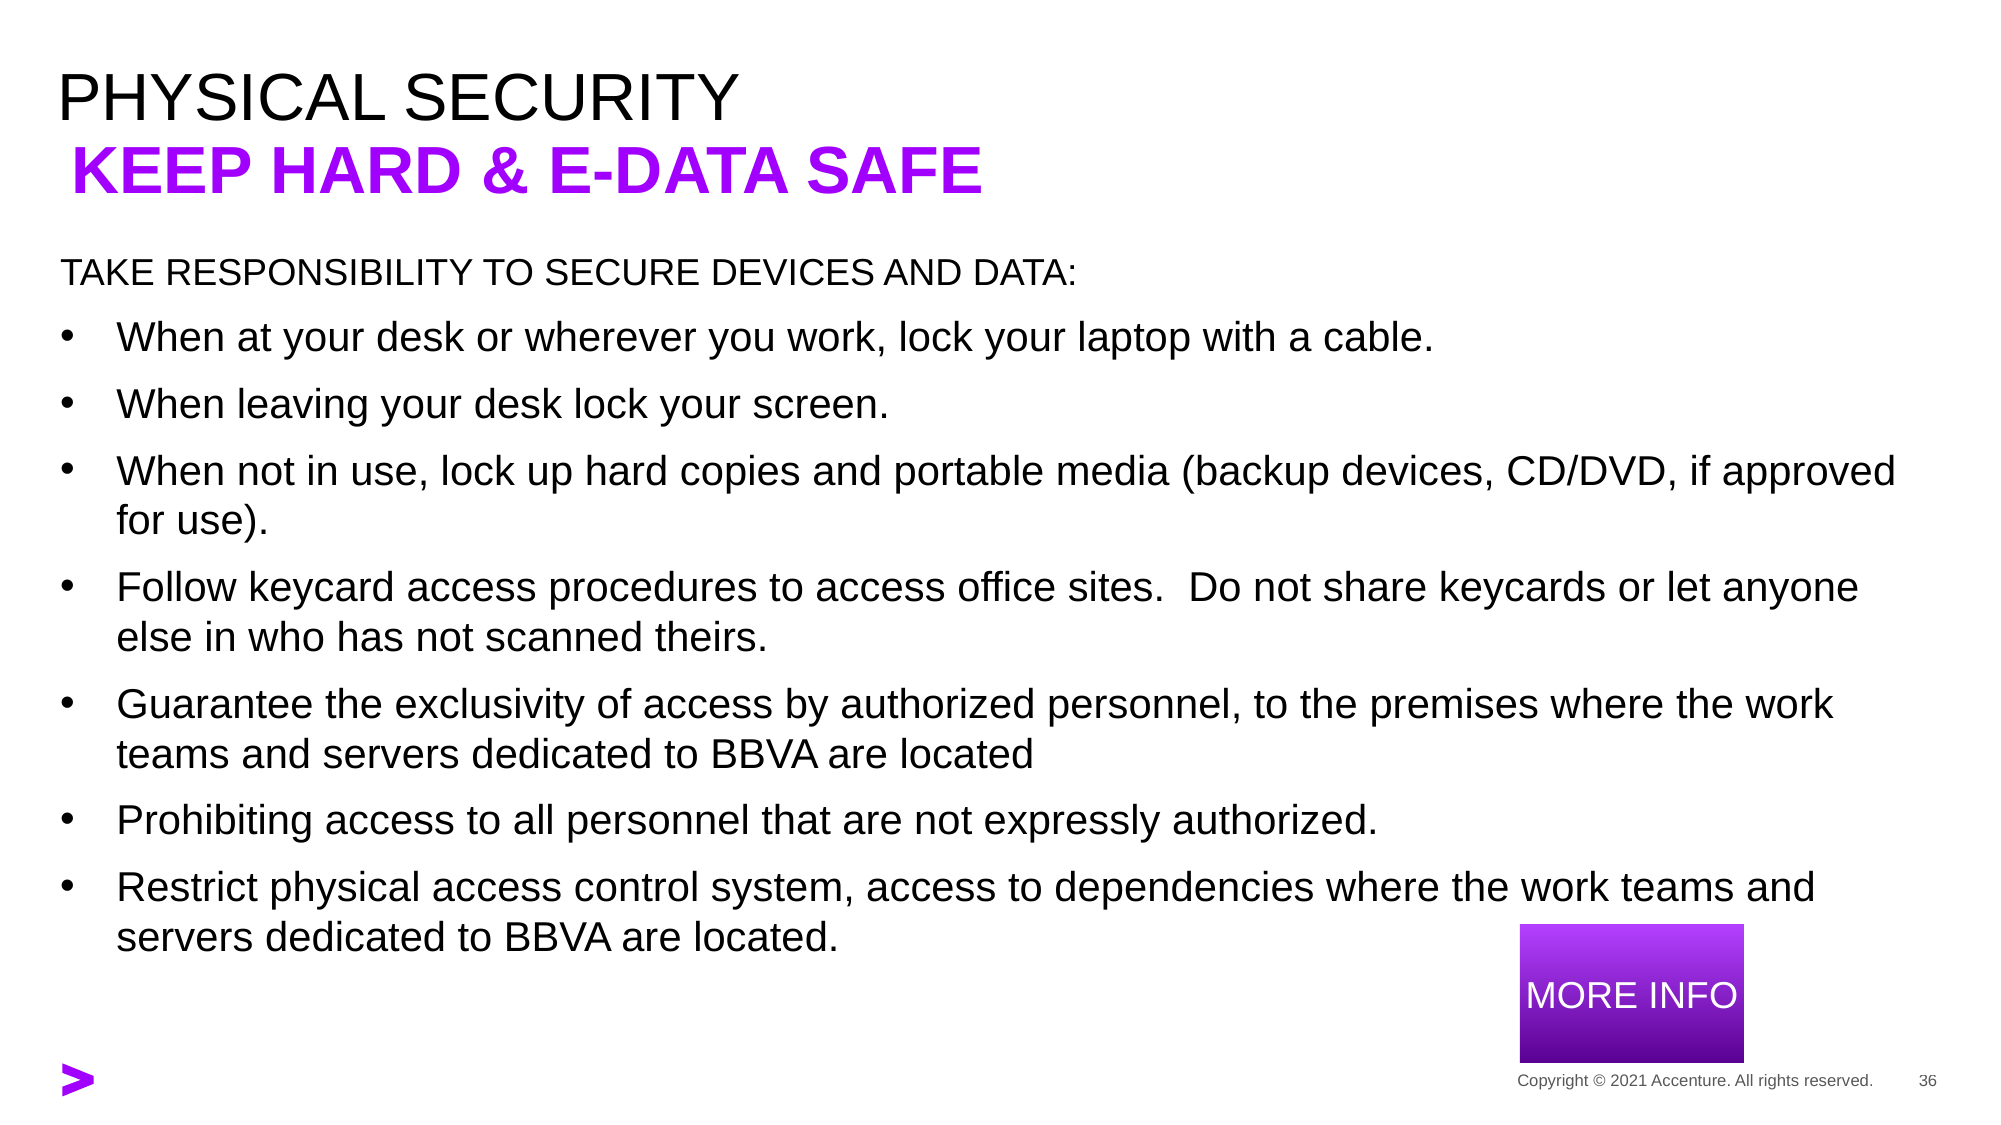

# PHYSICAL SECURITY
KEEP HARD & E-DATA SAFE
TAKE RESPONSIBILITY TO SECURE DEVICES AND DATA:
When at your desk or wherever you work, lock your laptop with a cable.
When leaving your desk lock your screen.
When not in use, lock up hard copies and portable media (backup devices, CD/DVD, if approved for use).
Follow keycard access procedures to access office sites.  Do not share keycards or let anyone else in who has not scanned theirs.
Guarantee the exclusivity of access by authorized personnel, to the premises where the work teams and servers dedicated to BBVA are located
Prohibiting access to all personnel that are not expressly authorized.
Restrict physical access control system, access to dependencies where the work teams and servers dedicated to BBVA are located.

MORE INFO
Copyright © 2021 Accenture. All rights reserved.
36